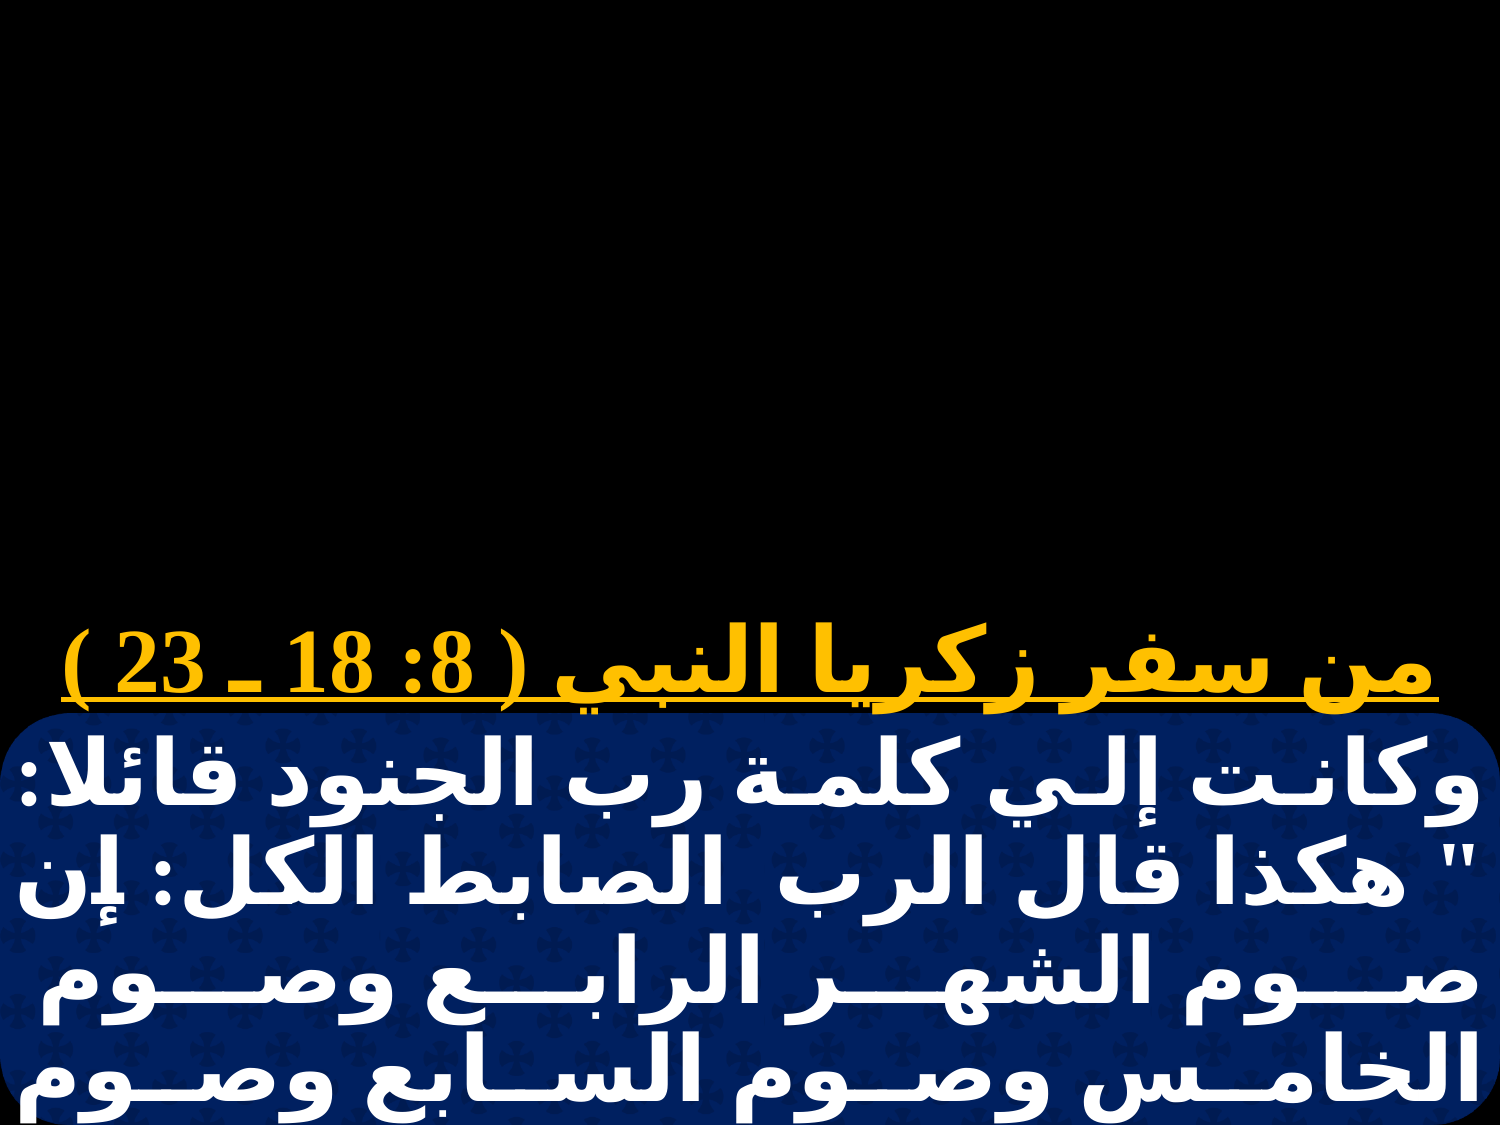

من سفر زكريا النبي ( 8: 18 ـ 23 )
وكانت إلي كلمة رب الجنود قائلا: " هكذا قال الرب  الصابط الكل: إن صوم الشهر الرابع وصوم  الخامس وصوم السابع وصوم العاشر سيكون لبيت  يهوذا سرورا وفرحا وأعيادا طيبة. فأحبوا الحق